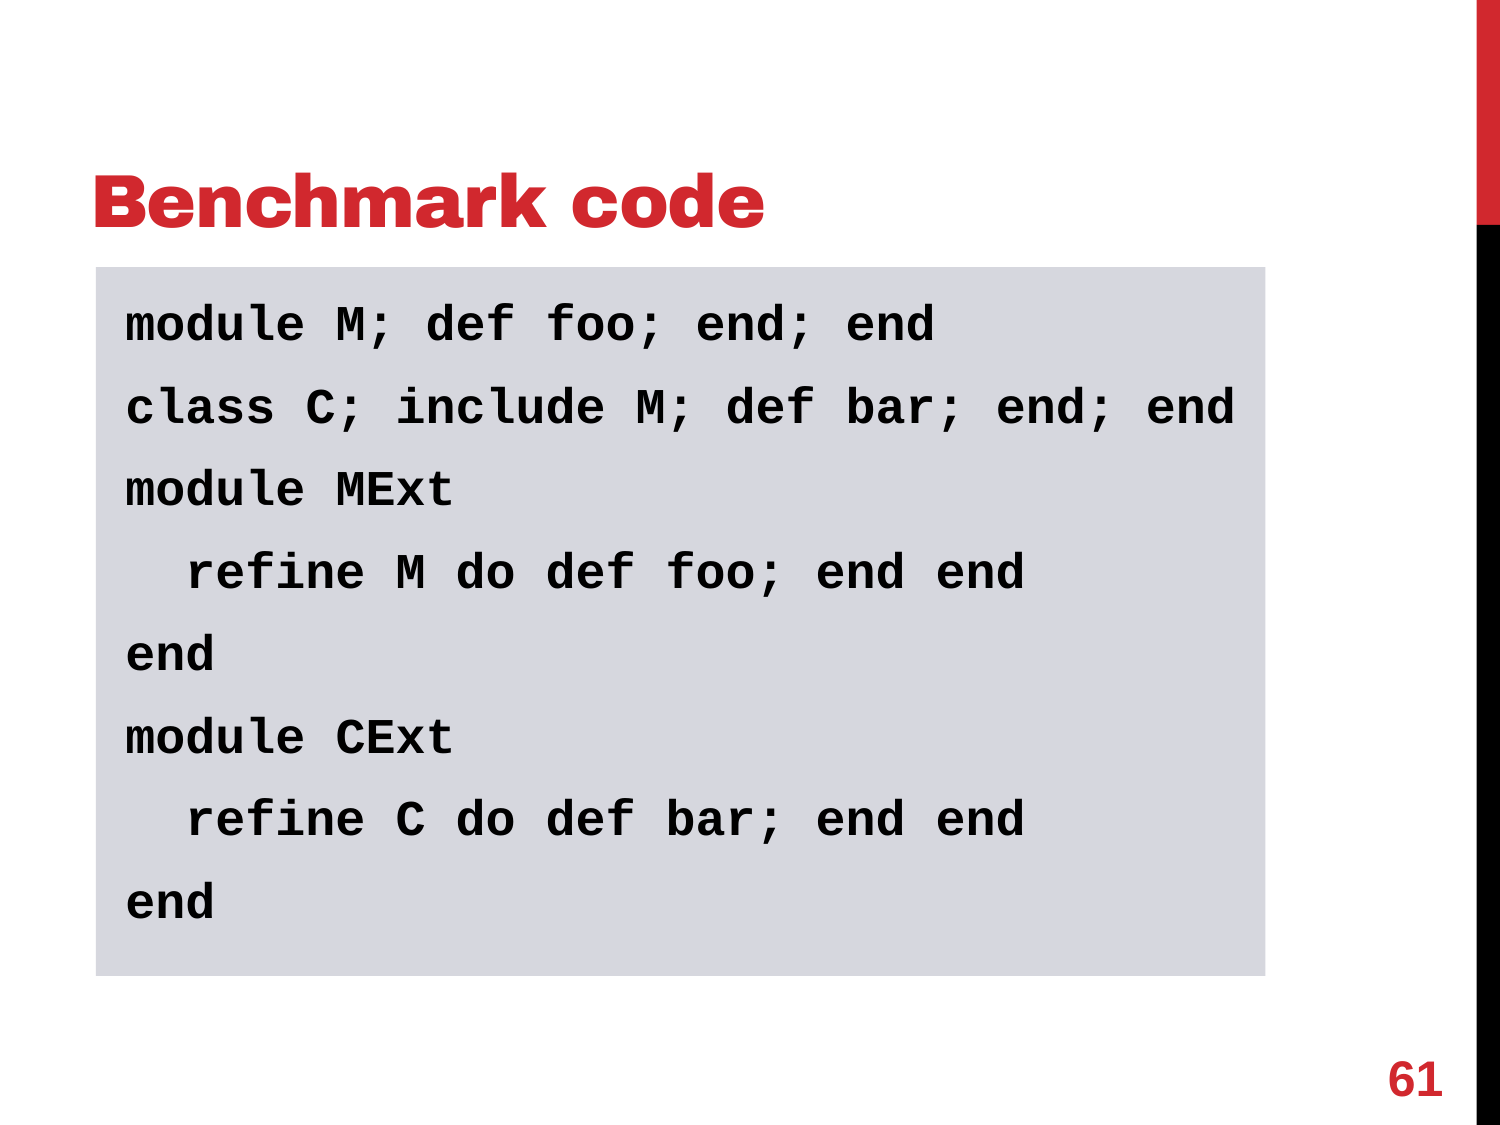

# Benchmark code
module M; def foo; end; end
class C; include M; def bar; end; end
module MExt
  refine M do def foo; end end
end
module CExt
  refine C do def bar; end end
end
61